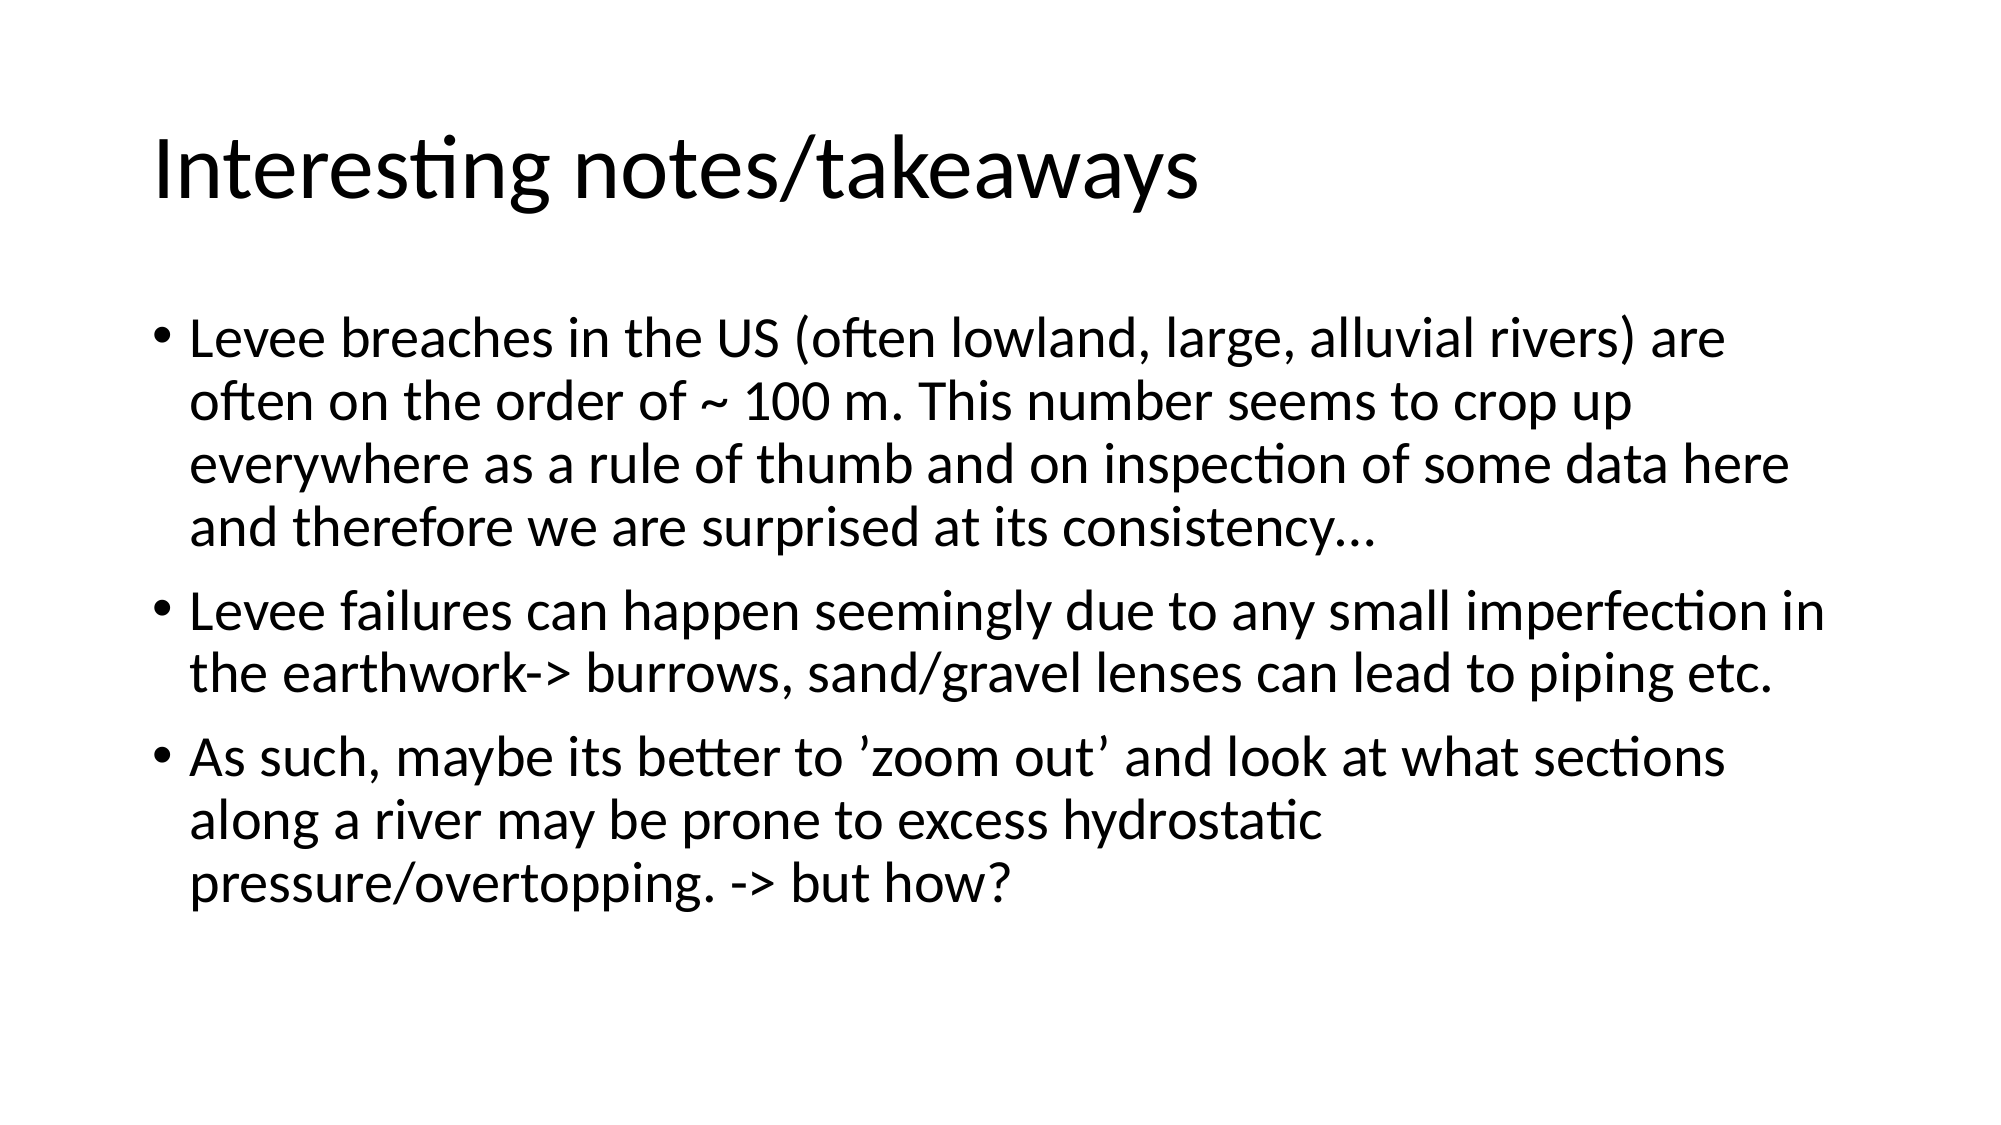

# Interesting notes/takeaways
Levee breaches in the US (often lowland, large, alluvial rivers) are often on the order of ~ 100 m. This number seems to crop up everywhere as a rule of thumb and on inspection of some data here and therefore we are surprised at its consistency…
Levee failures can happen seemingly due to any small imperfection in the earthwork-> burrows, sand/gravel lenses can lead to piping etc.
As such, maybe its better to ’zoom out’ and look at what sections along a river may be prone to excess hydrostatic pressure/overtopping. -> but how?